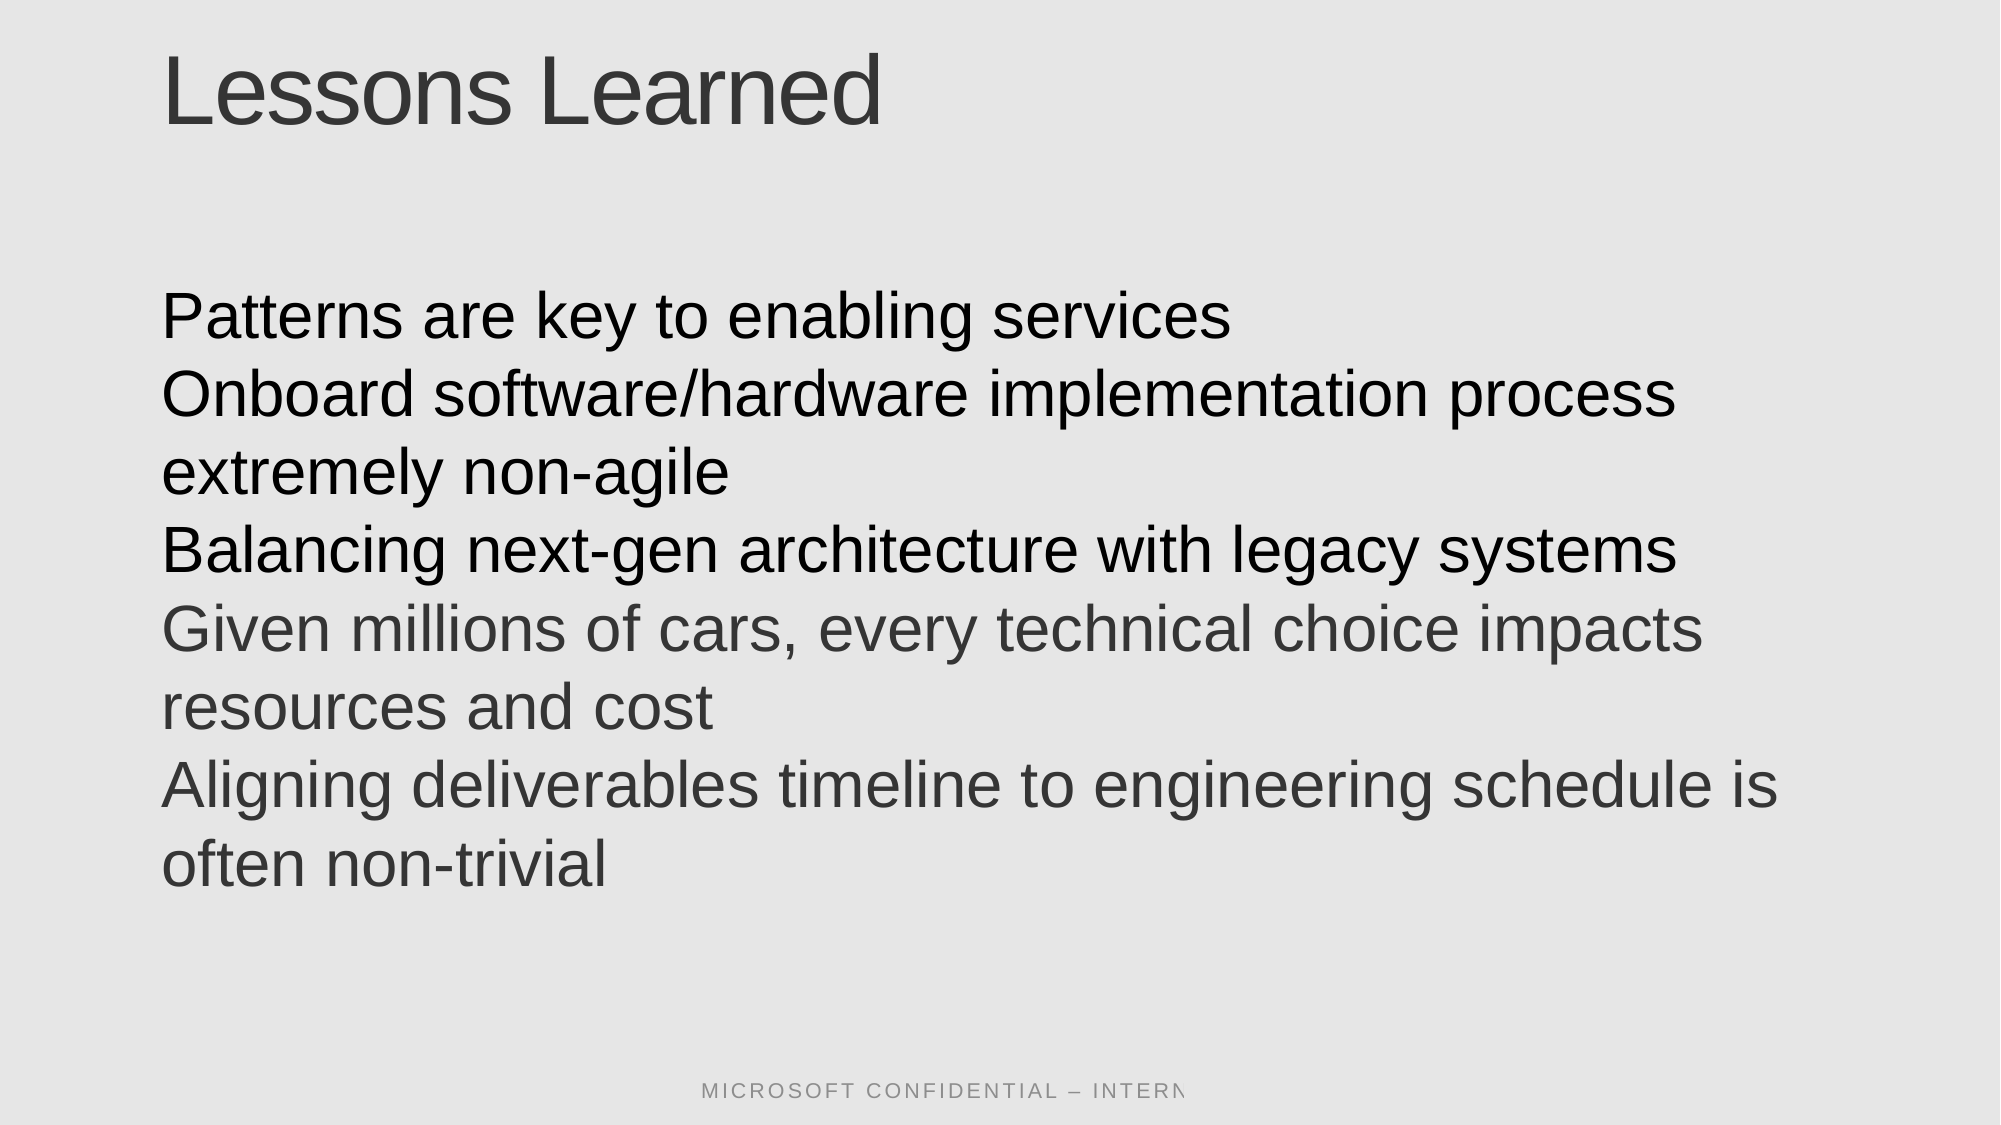

# Lessons Learned
Patterns are key to enabling services
Onboard software/hardware implementation process extremely non-agile
Balancing next-gen architecture with legacy systems
Given millions of cars, every technical choice impacts resources and cost
Aligning deliverables timeline to engineering schedule is often non-trivial